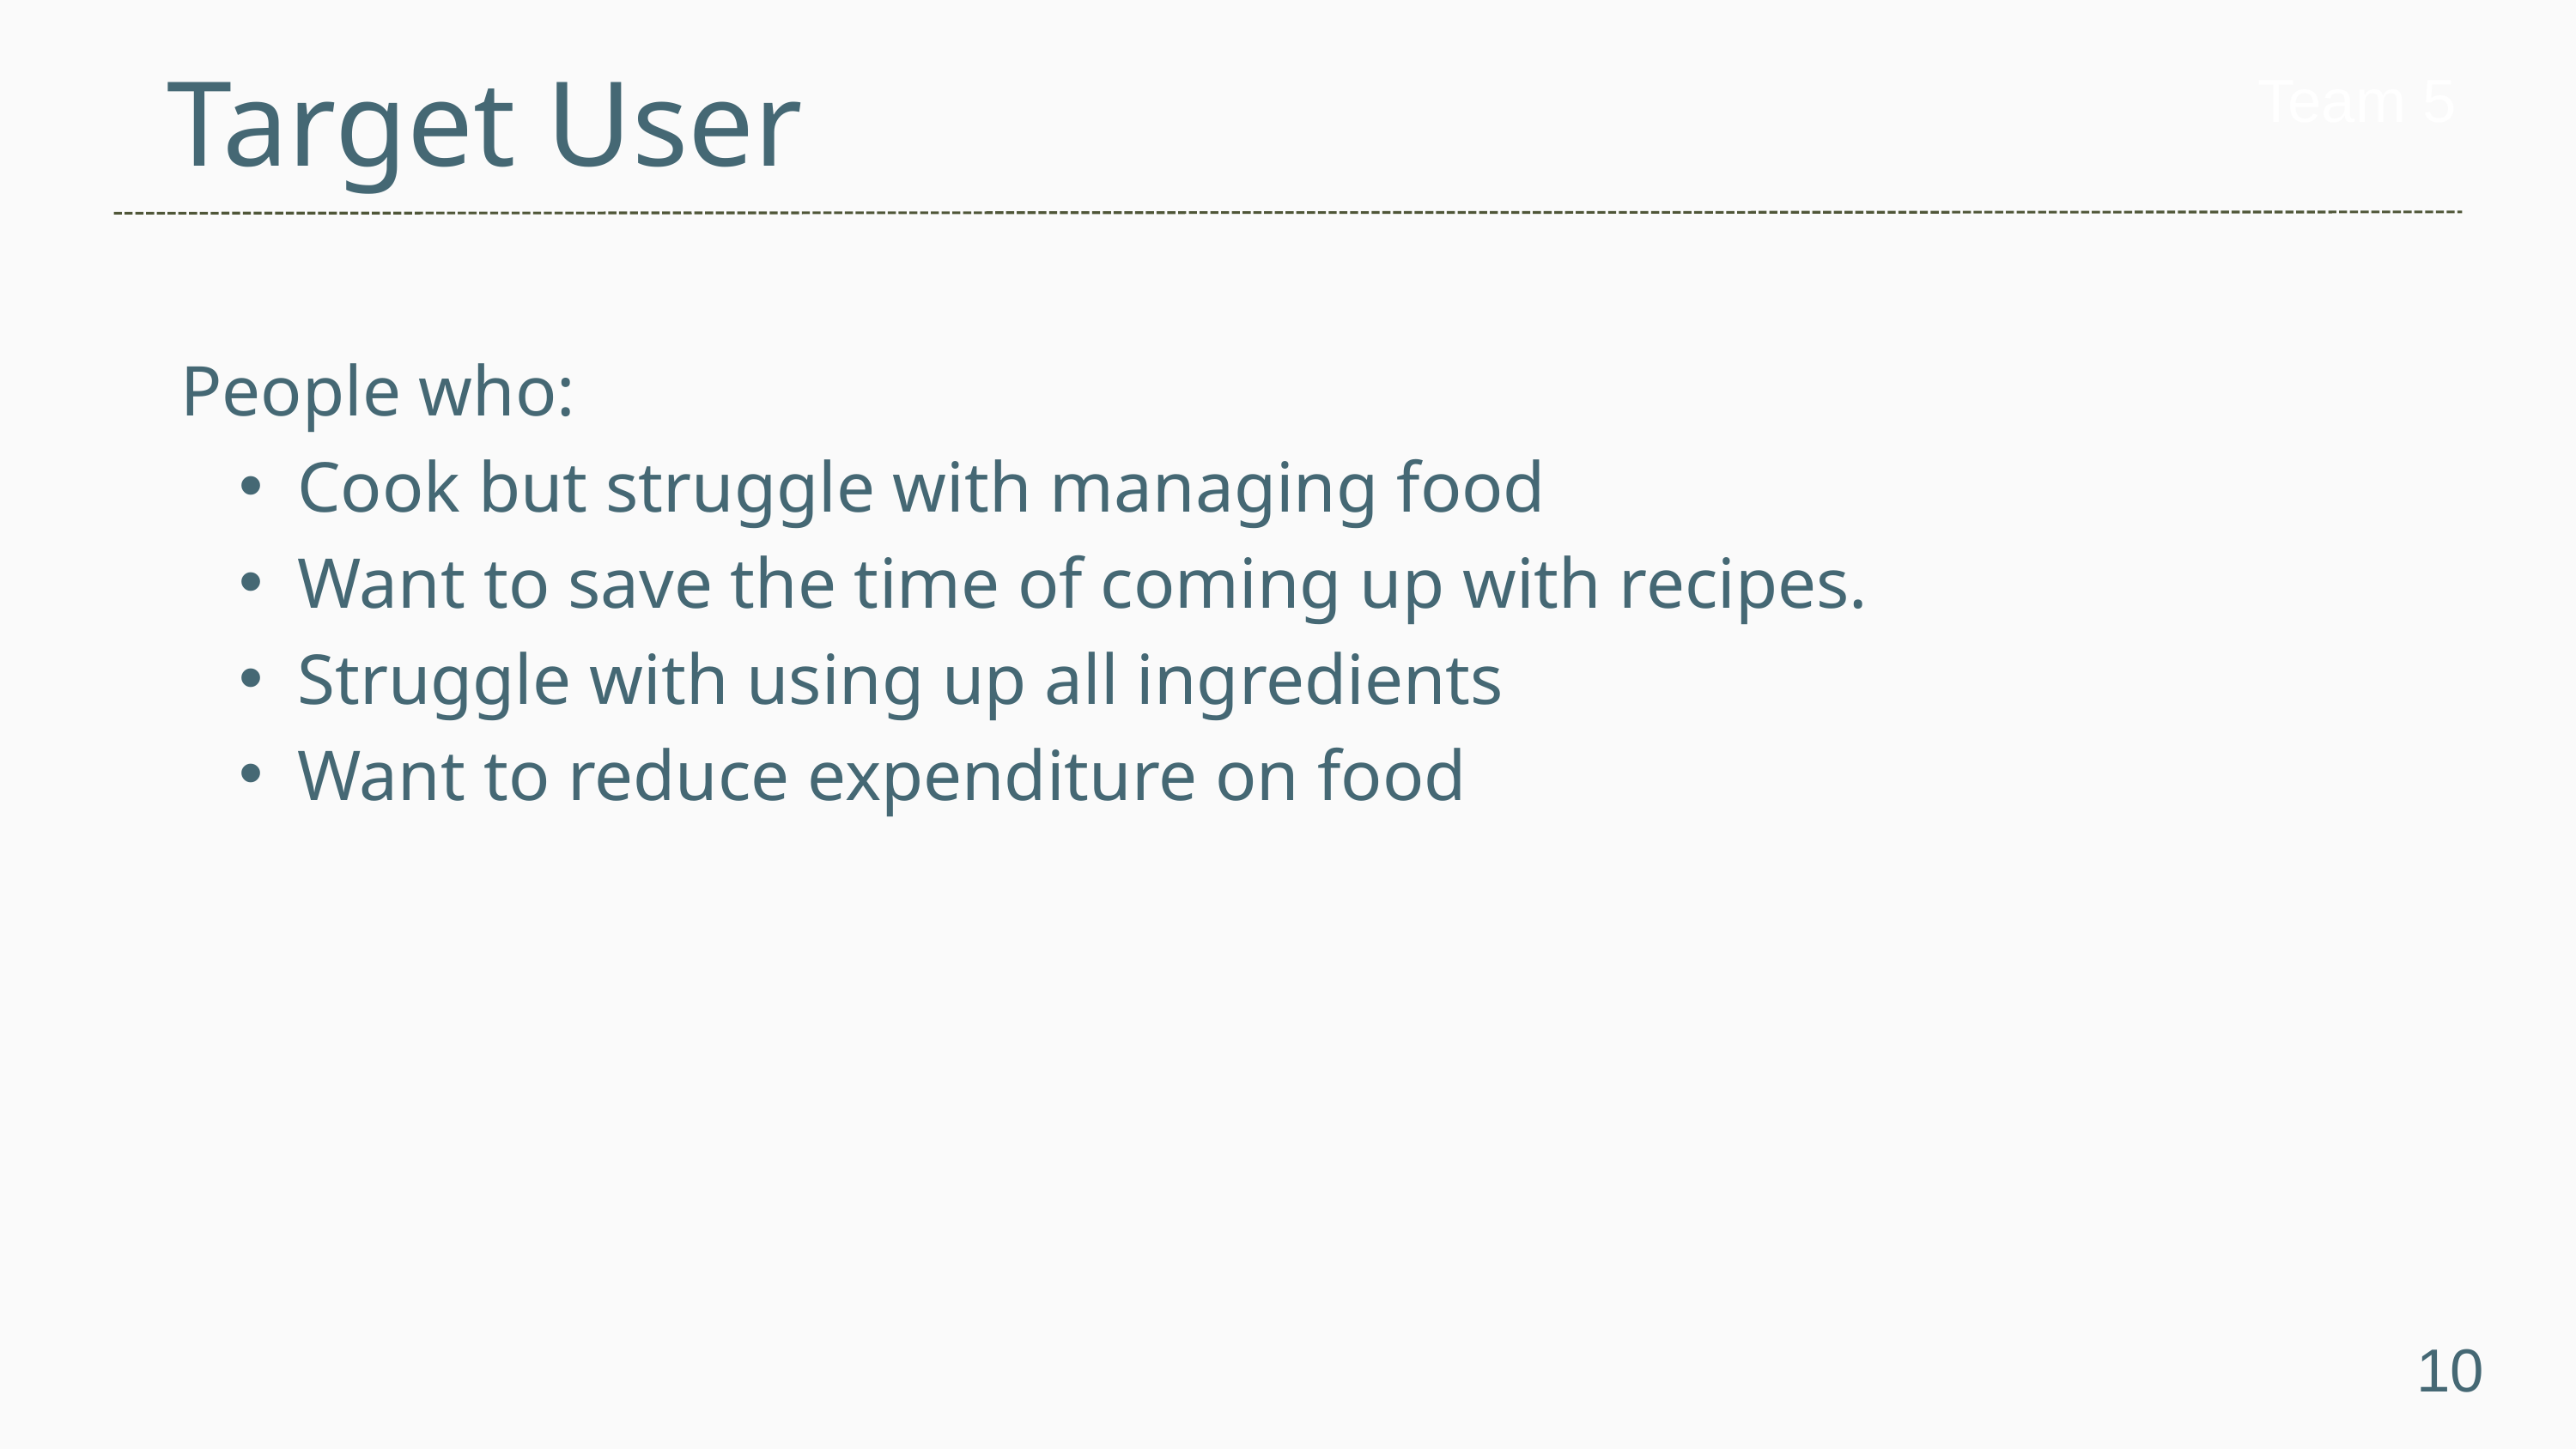

Target User
Team 5

People who:
Cook but struggle with managing food
Want to save the time of coming up with recipes.
Struggle with using up all ingredients
Want to reduce expenditure on food

10